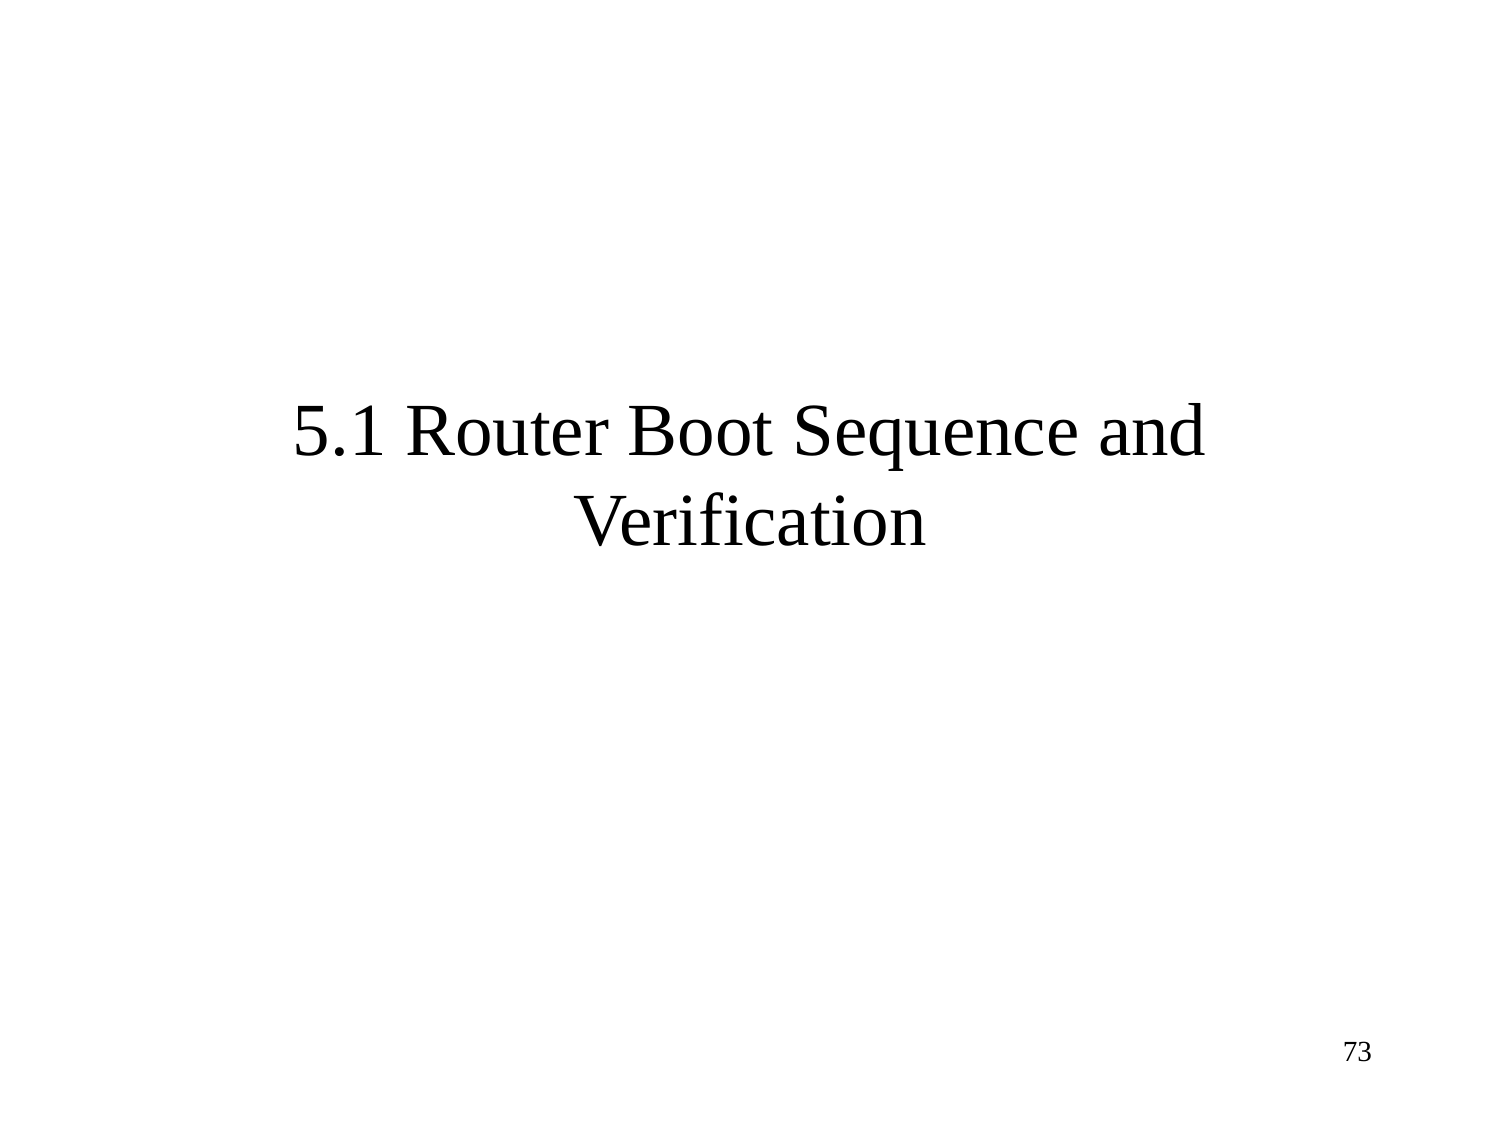

# 5.1 Router Boot Sequence and Verification

73